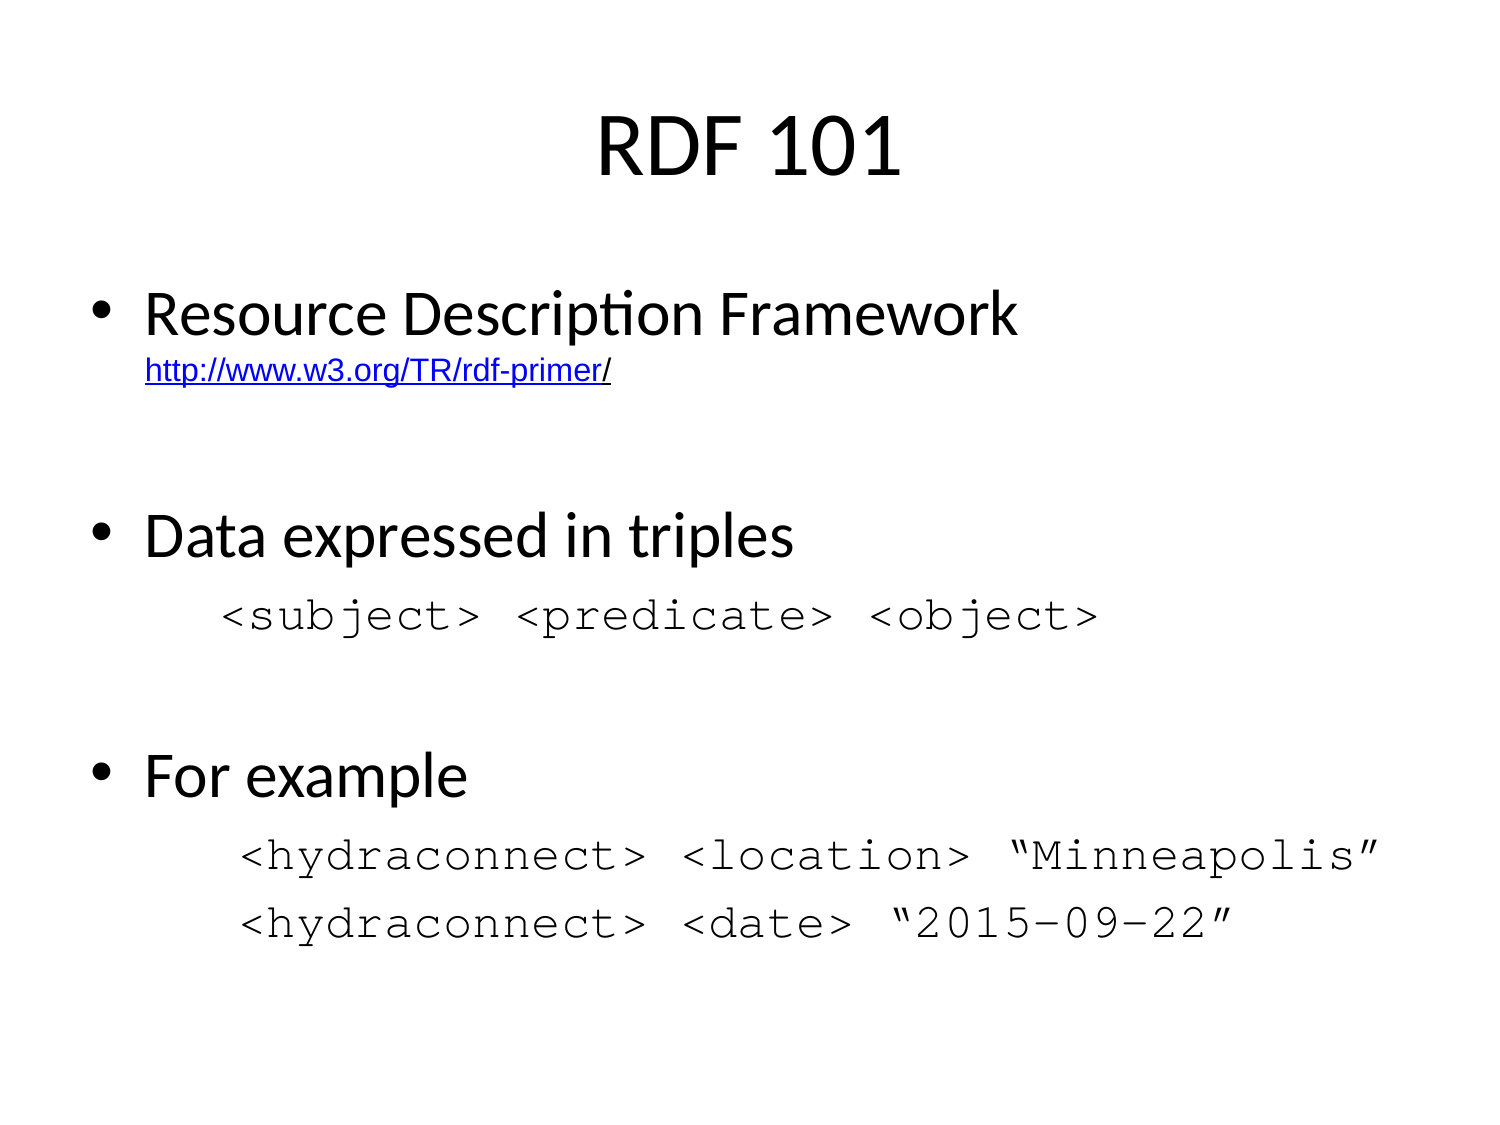

# RDF 101
Resource Description Framework http://www.w3.org/TR/rdf-primer/

Data expressed in triples
<subject> <predicate> <object>

For example
	<hydraconnect> <location> “Minneapolis”
	<hydraconnect> <date> “2015-09-22”